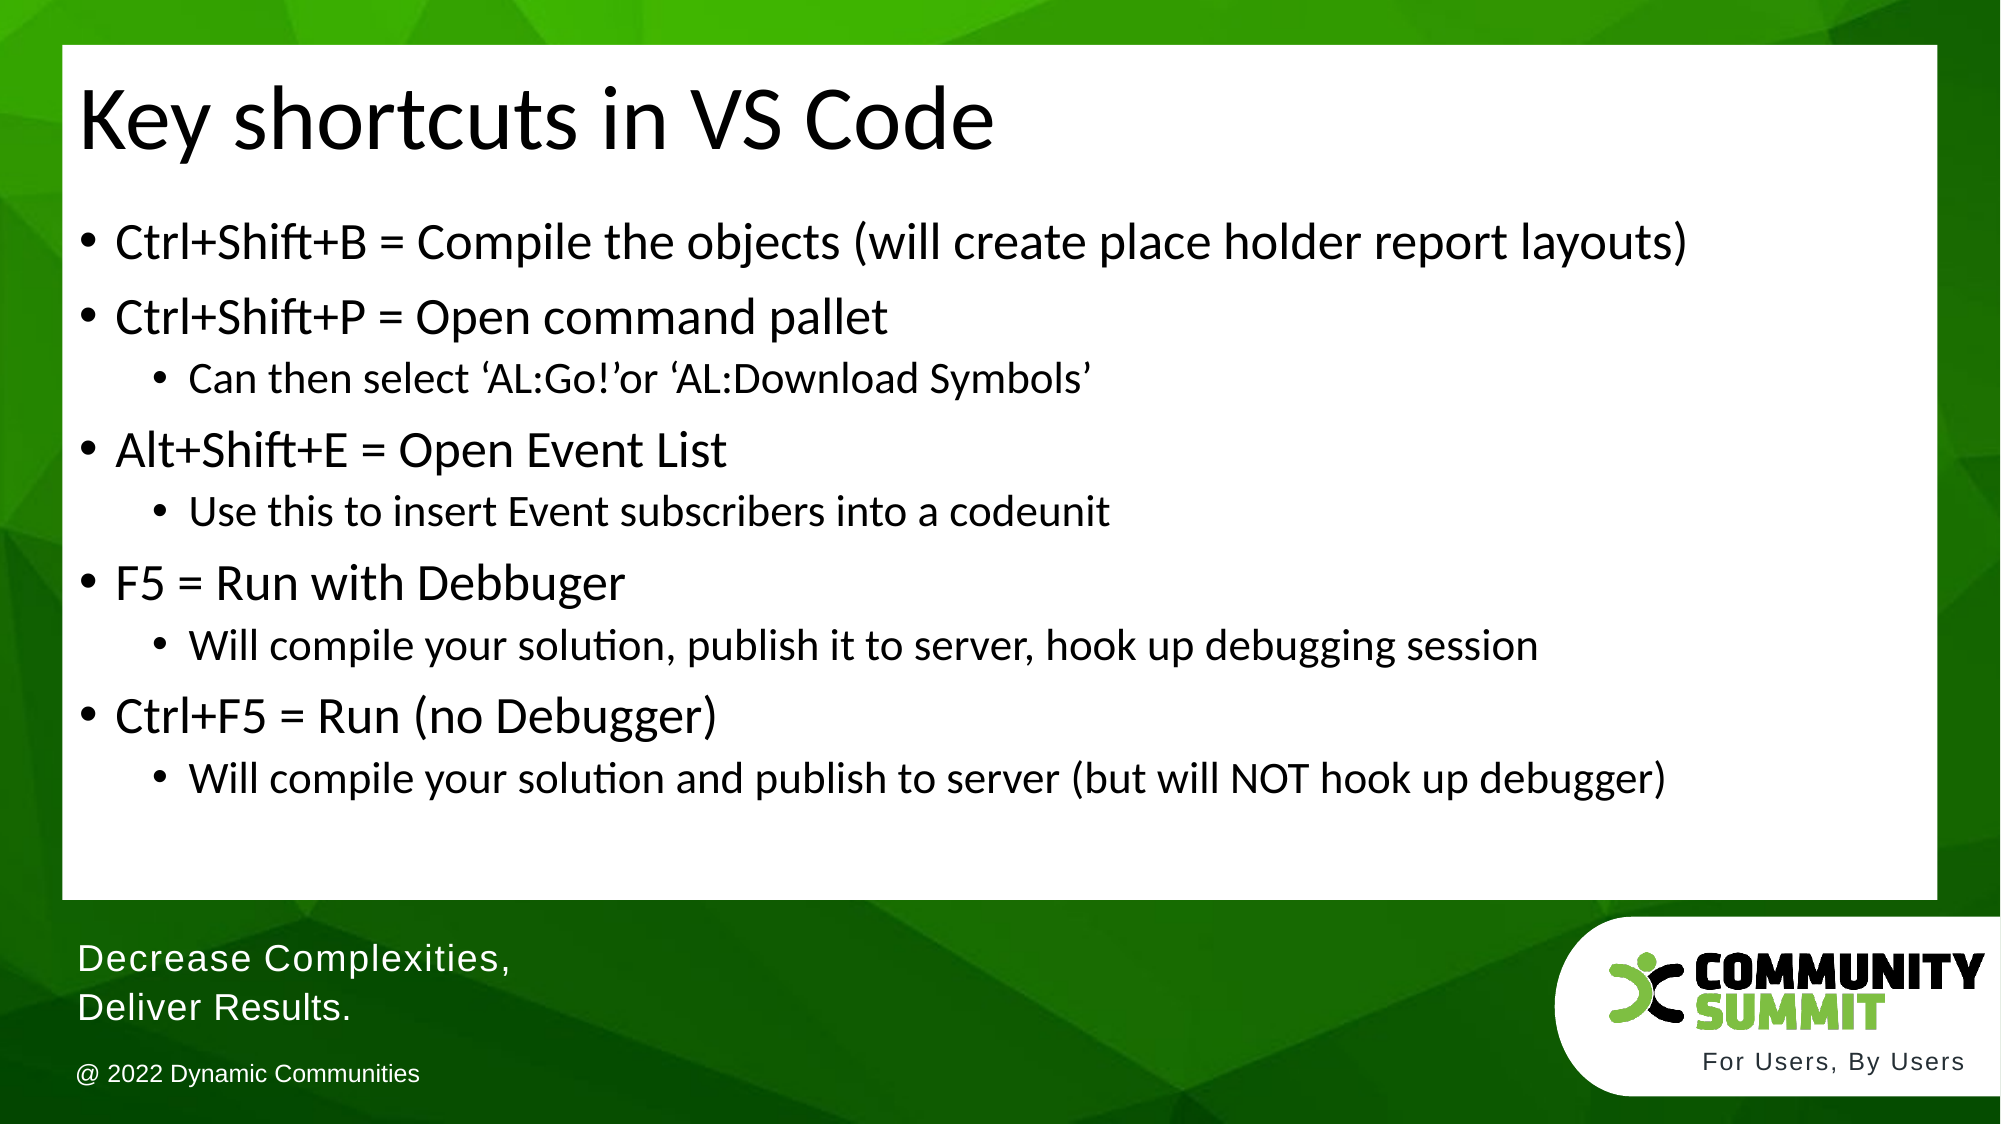

Key shortcuts in VS Code
Ctrl+Shift+B = Compile the objects (will create place holder report layouts)
Ctrl+Shift+P = Open command pallet
Can then select ‘AL:Go!’or ‘AL:Download Symbols’
Alt+Shift+E = Open Event List
Use this to insert Event subscribers into a codeunit
F5 = Run with Debbuger
Will compile your solution, publish it to server, hook up debugging session
Ctrl+F5 = Run (no Debugger)
Will compile your solution and publish to server (but will NOT hook up debugger)